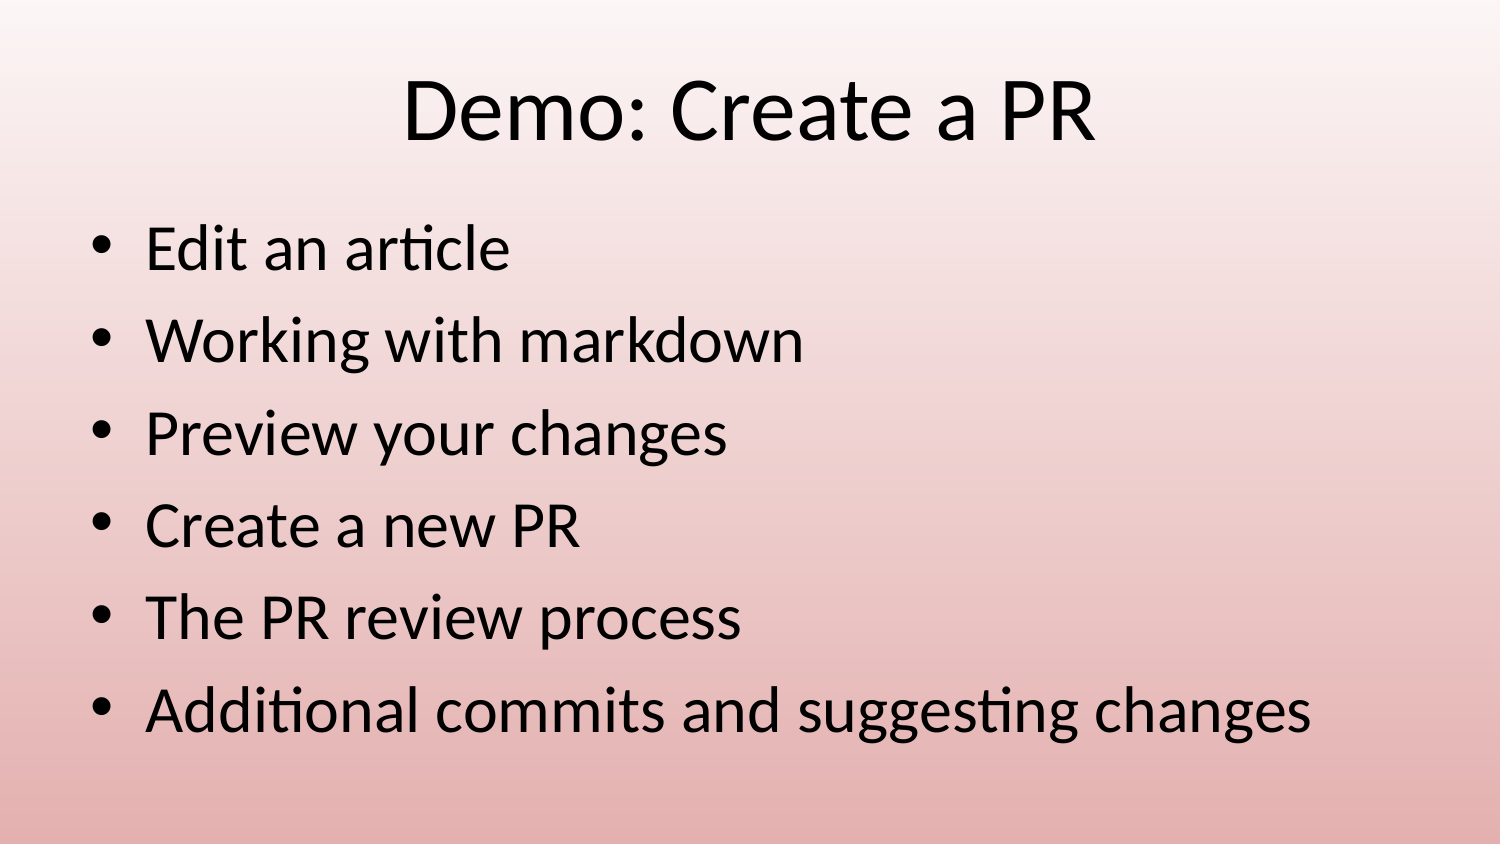

# Demo: Create a PR
Edit an article
Working with markdown
Preview your changes
Create a new PR
The PR review process
Additional commits and suggesting changes